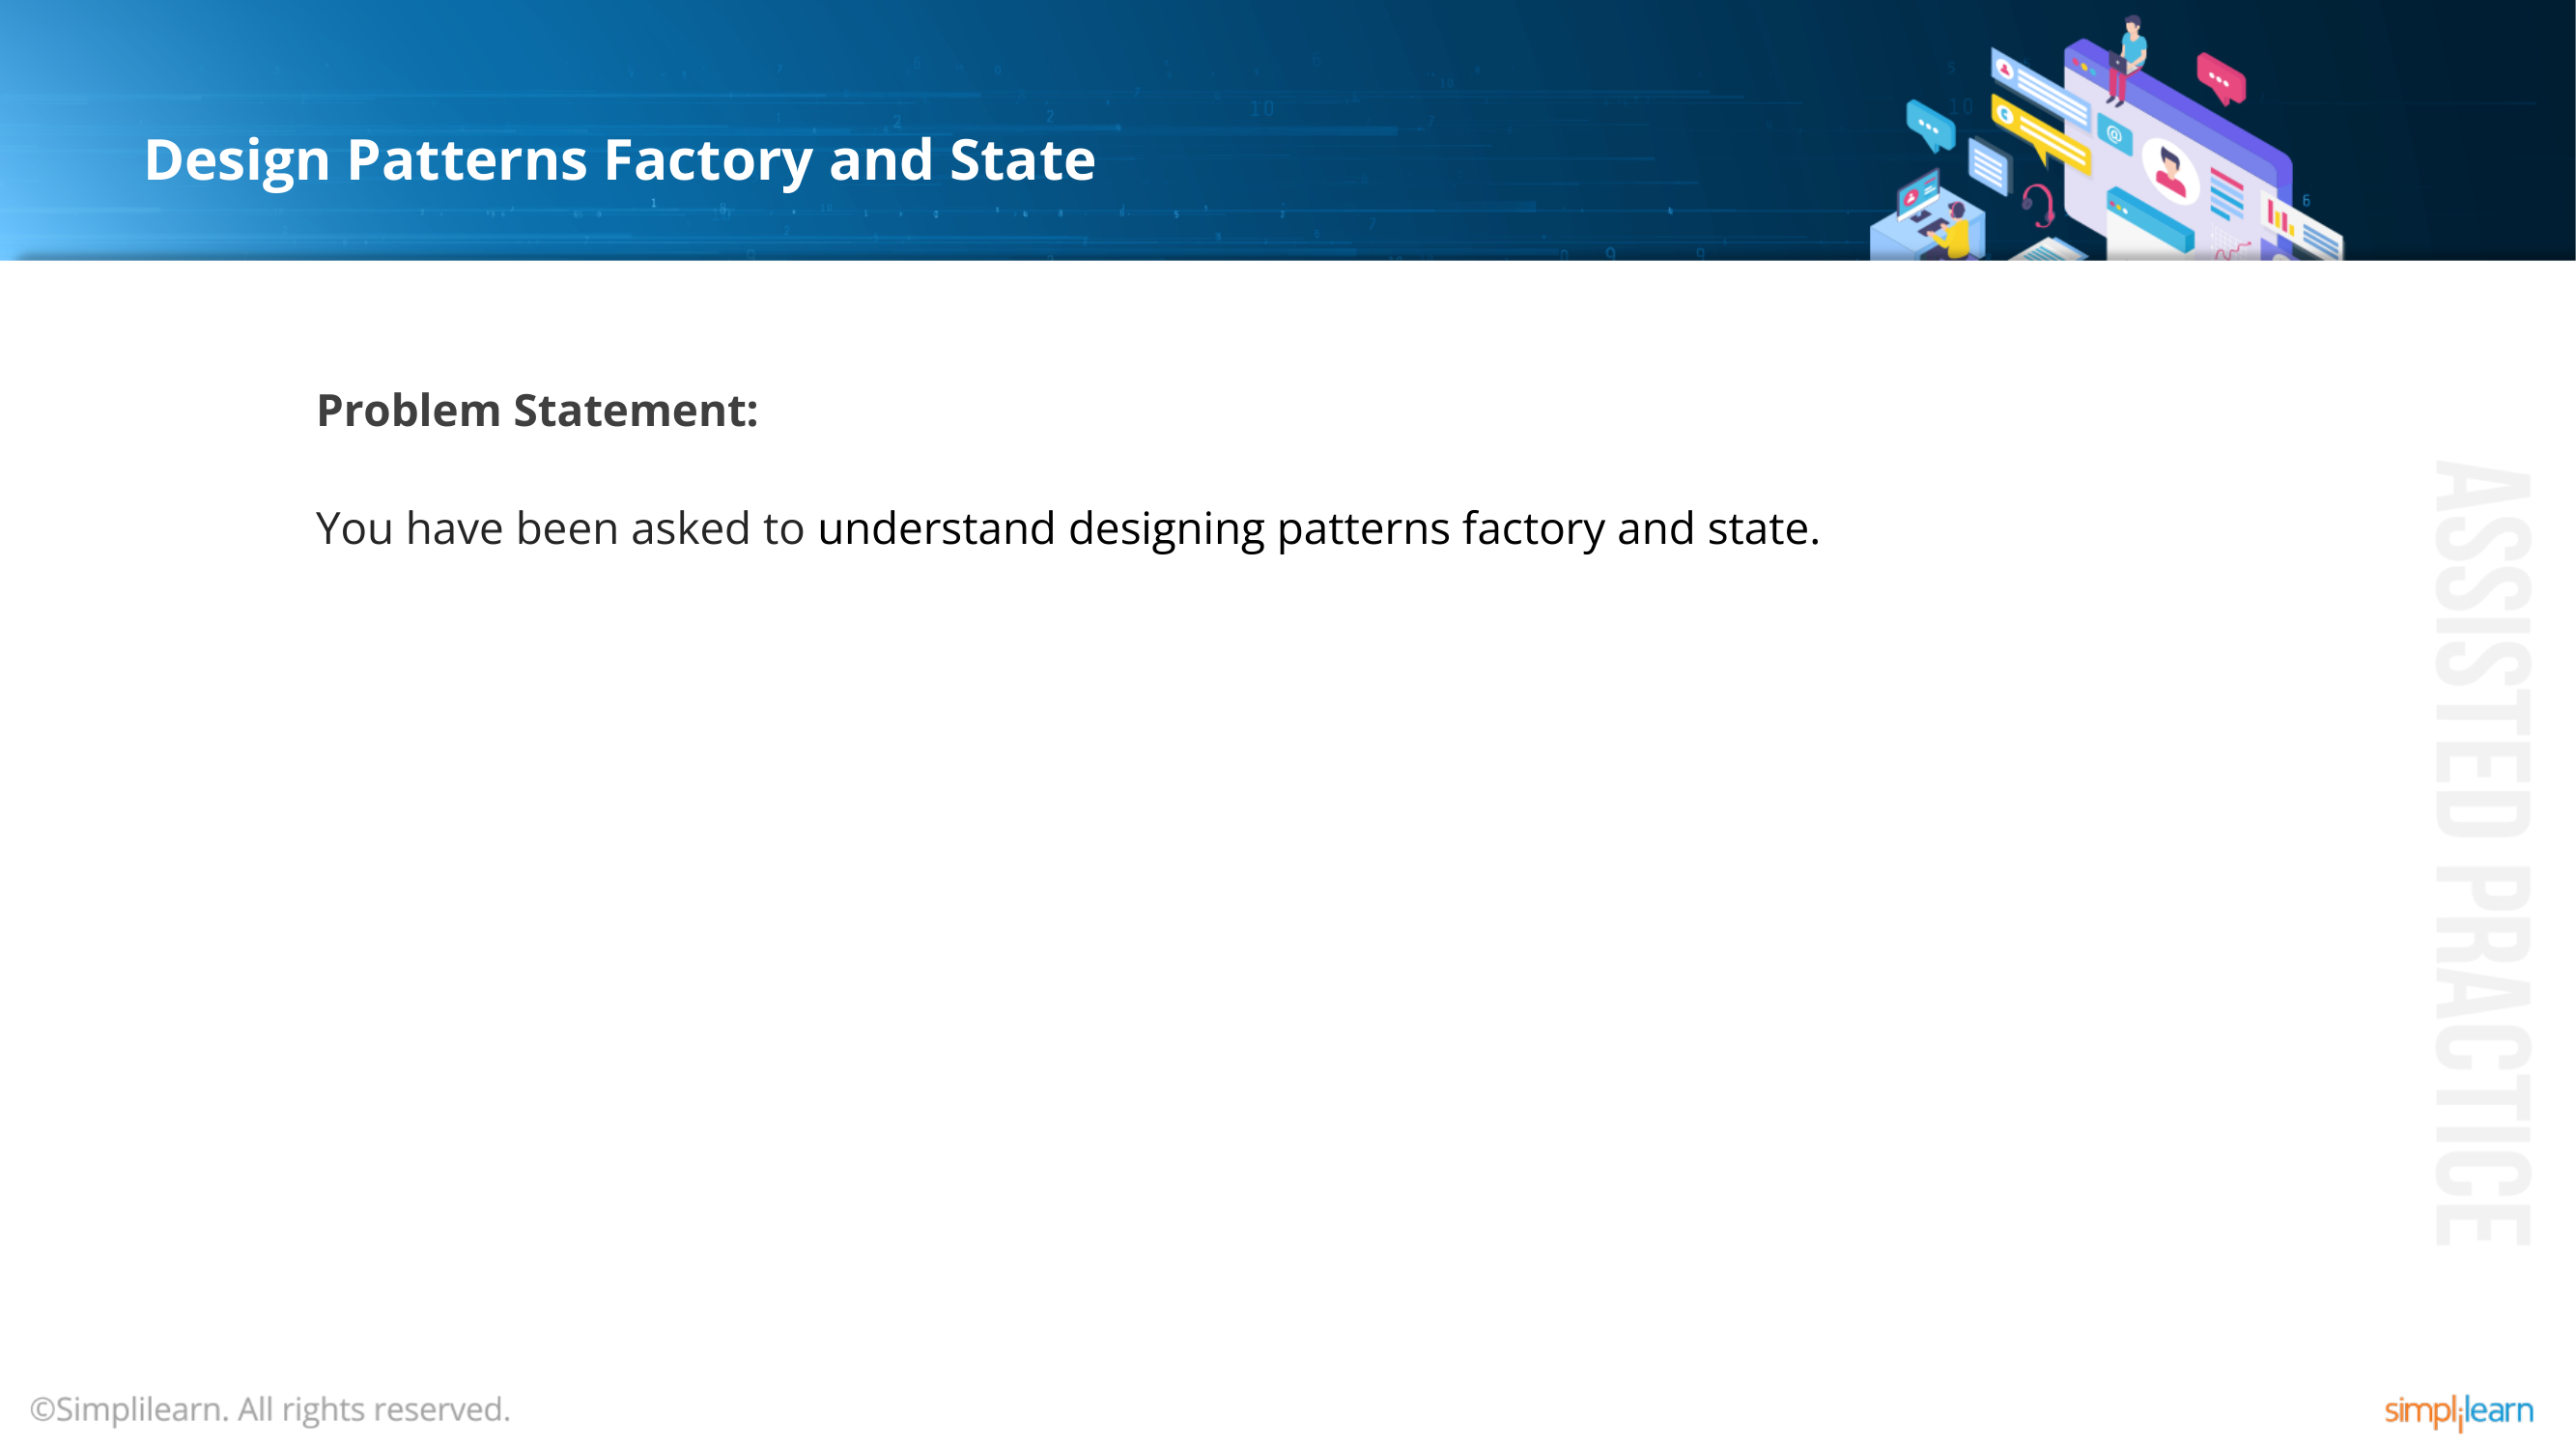

# Design Patterns Factory and State

Problem Statement:

You have been asked to understand designing patterns factory and state.